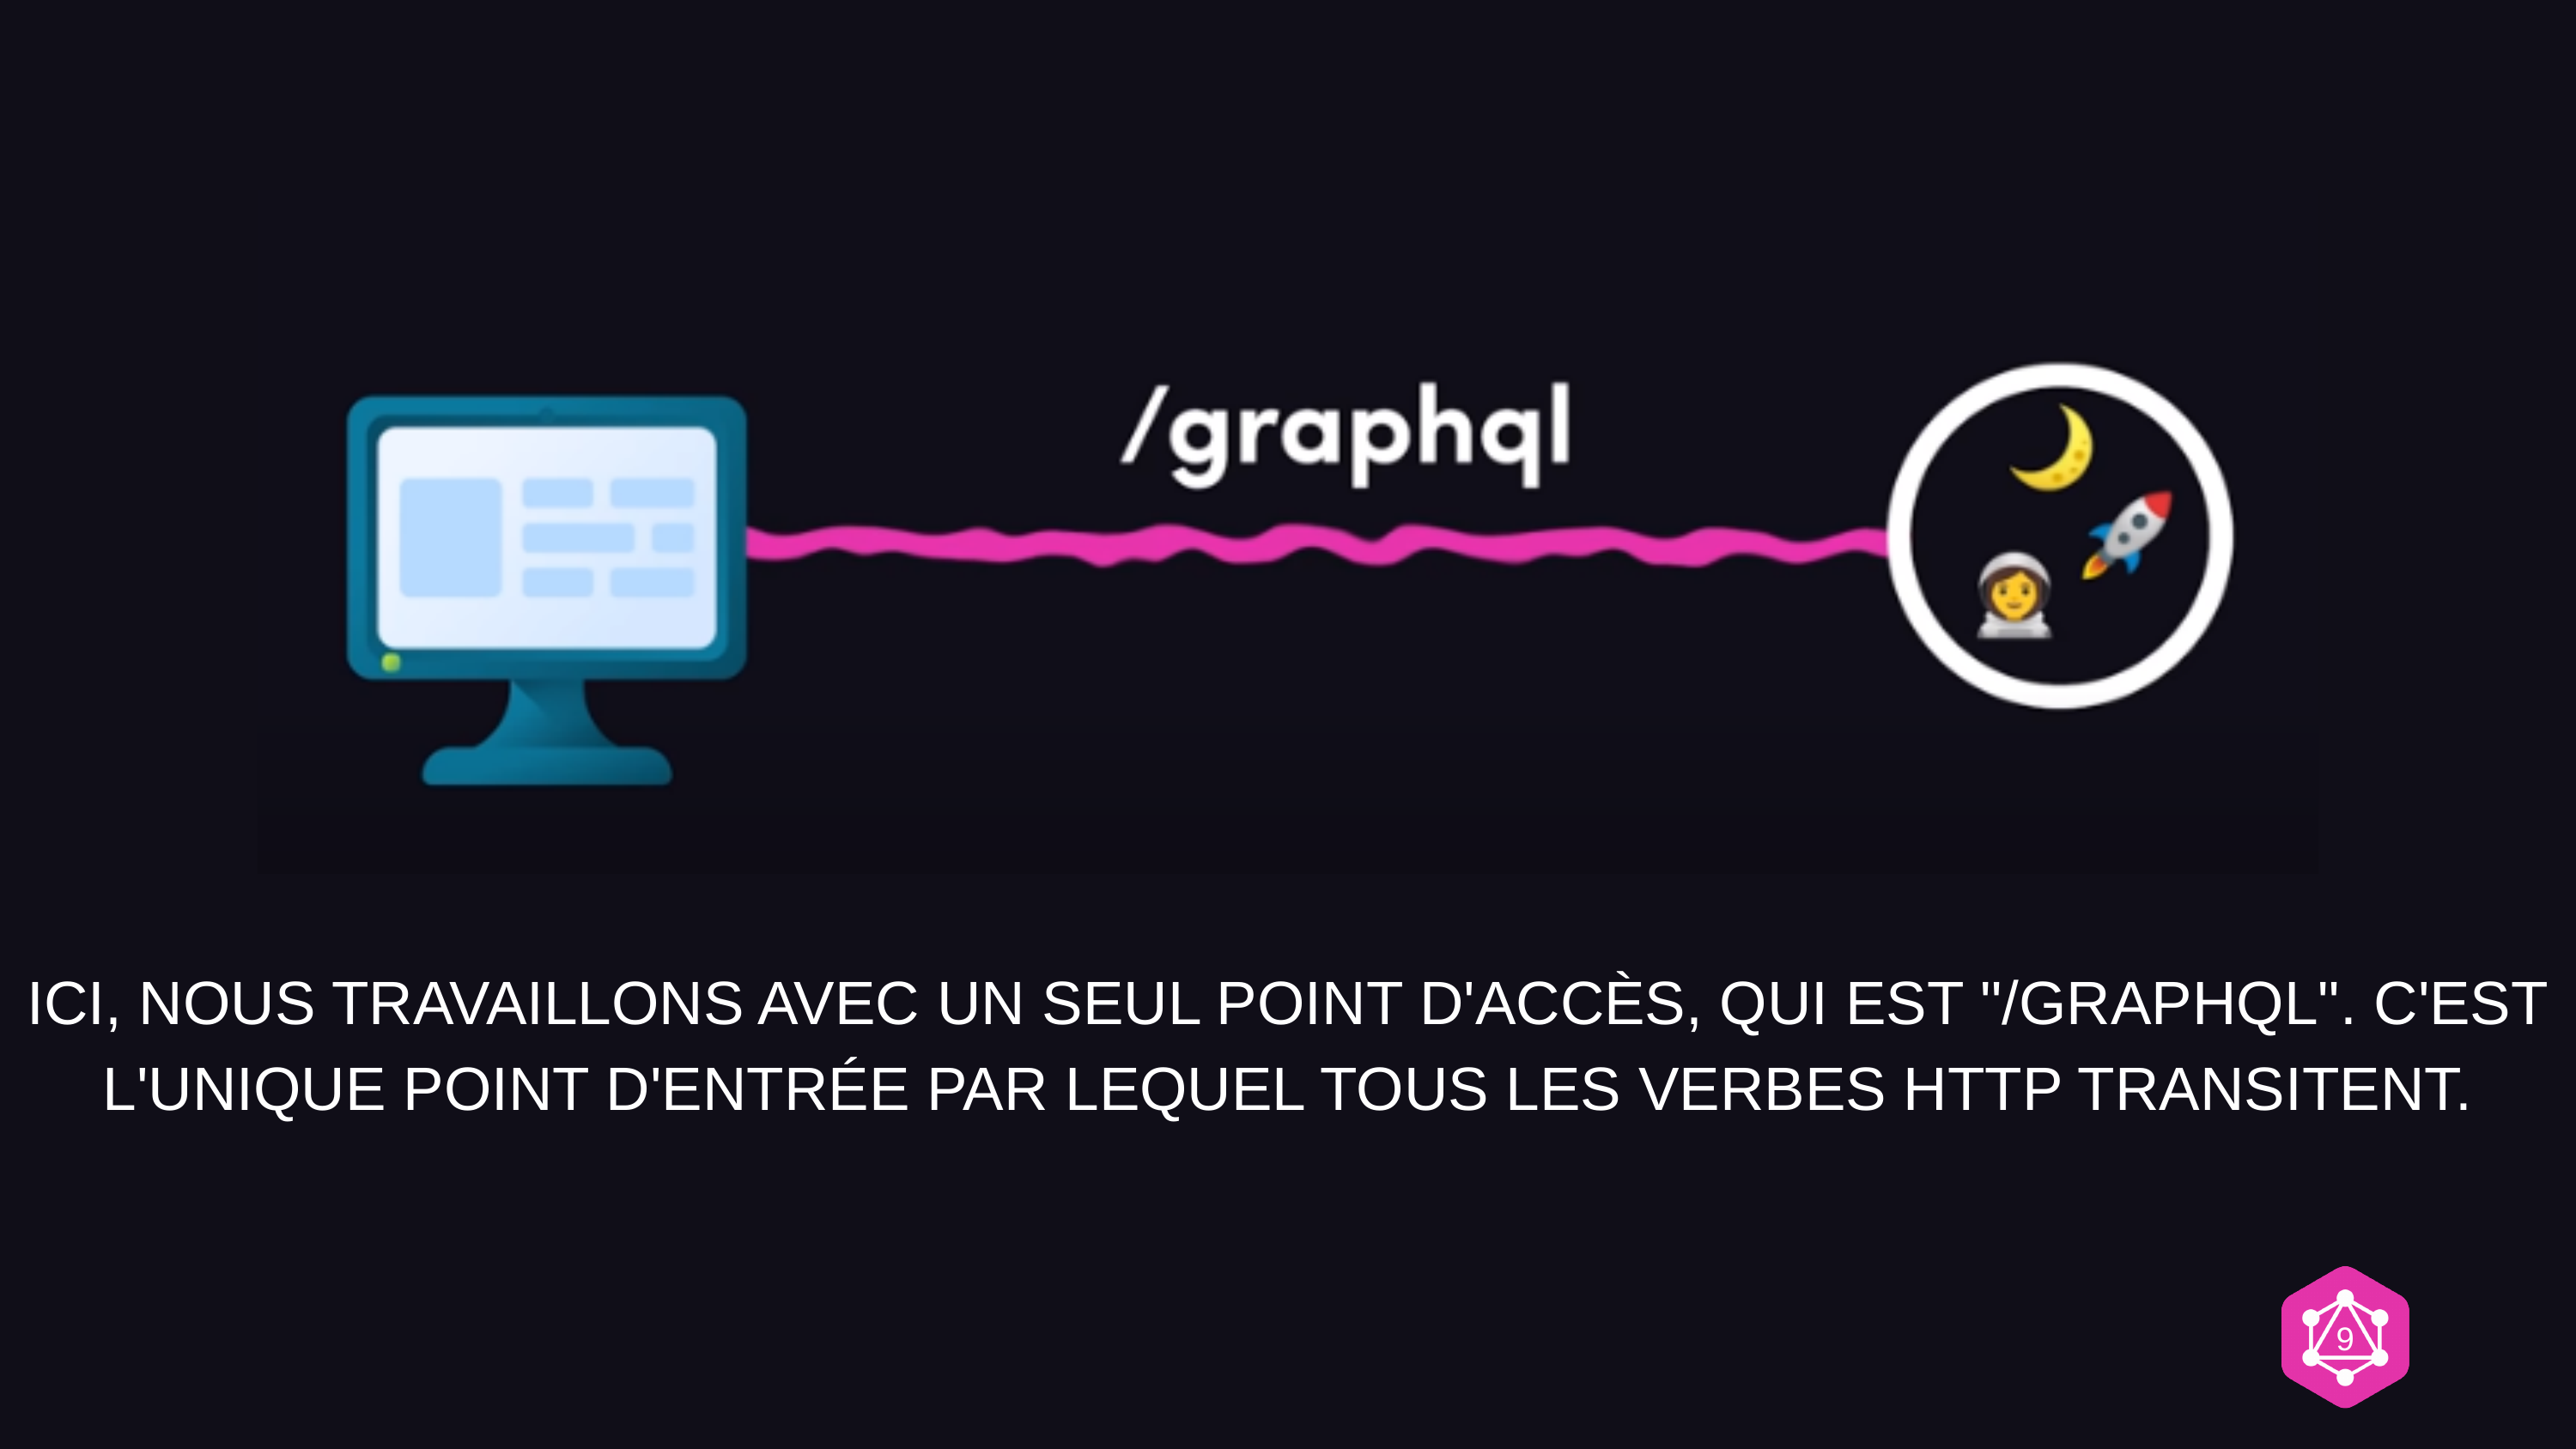

ICI, NOUS TRAVAILLONS AVEC UN SEUL POINT D'ACCÈS, QUI EST "/GRAPHQL". C'EST L'UNIQUE POINT D'ENTRÉE PAR LEQUEL TOUS LES VERBES HTTP TRANSITENT.

9